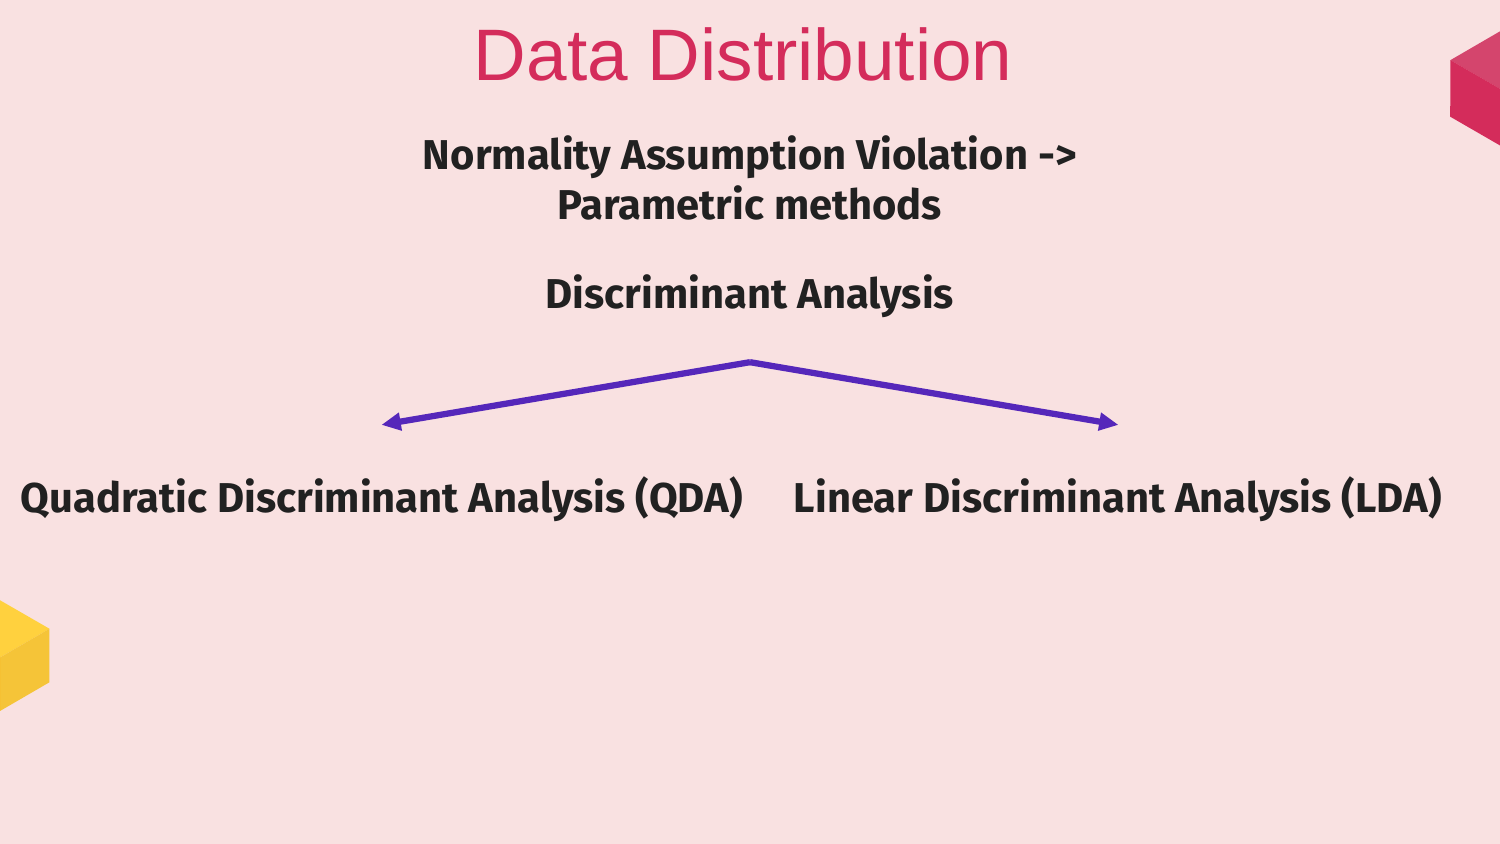

Data Distribution
Normality Assumption Violation -> Parametric methods
Discriminant Analysis
Quadratic Discriminant Analysis (QDA)
Linear Discriminant Analysis (LDA)